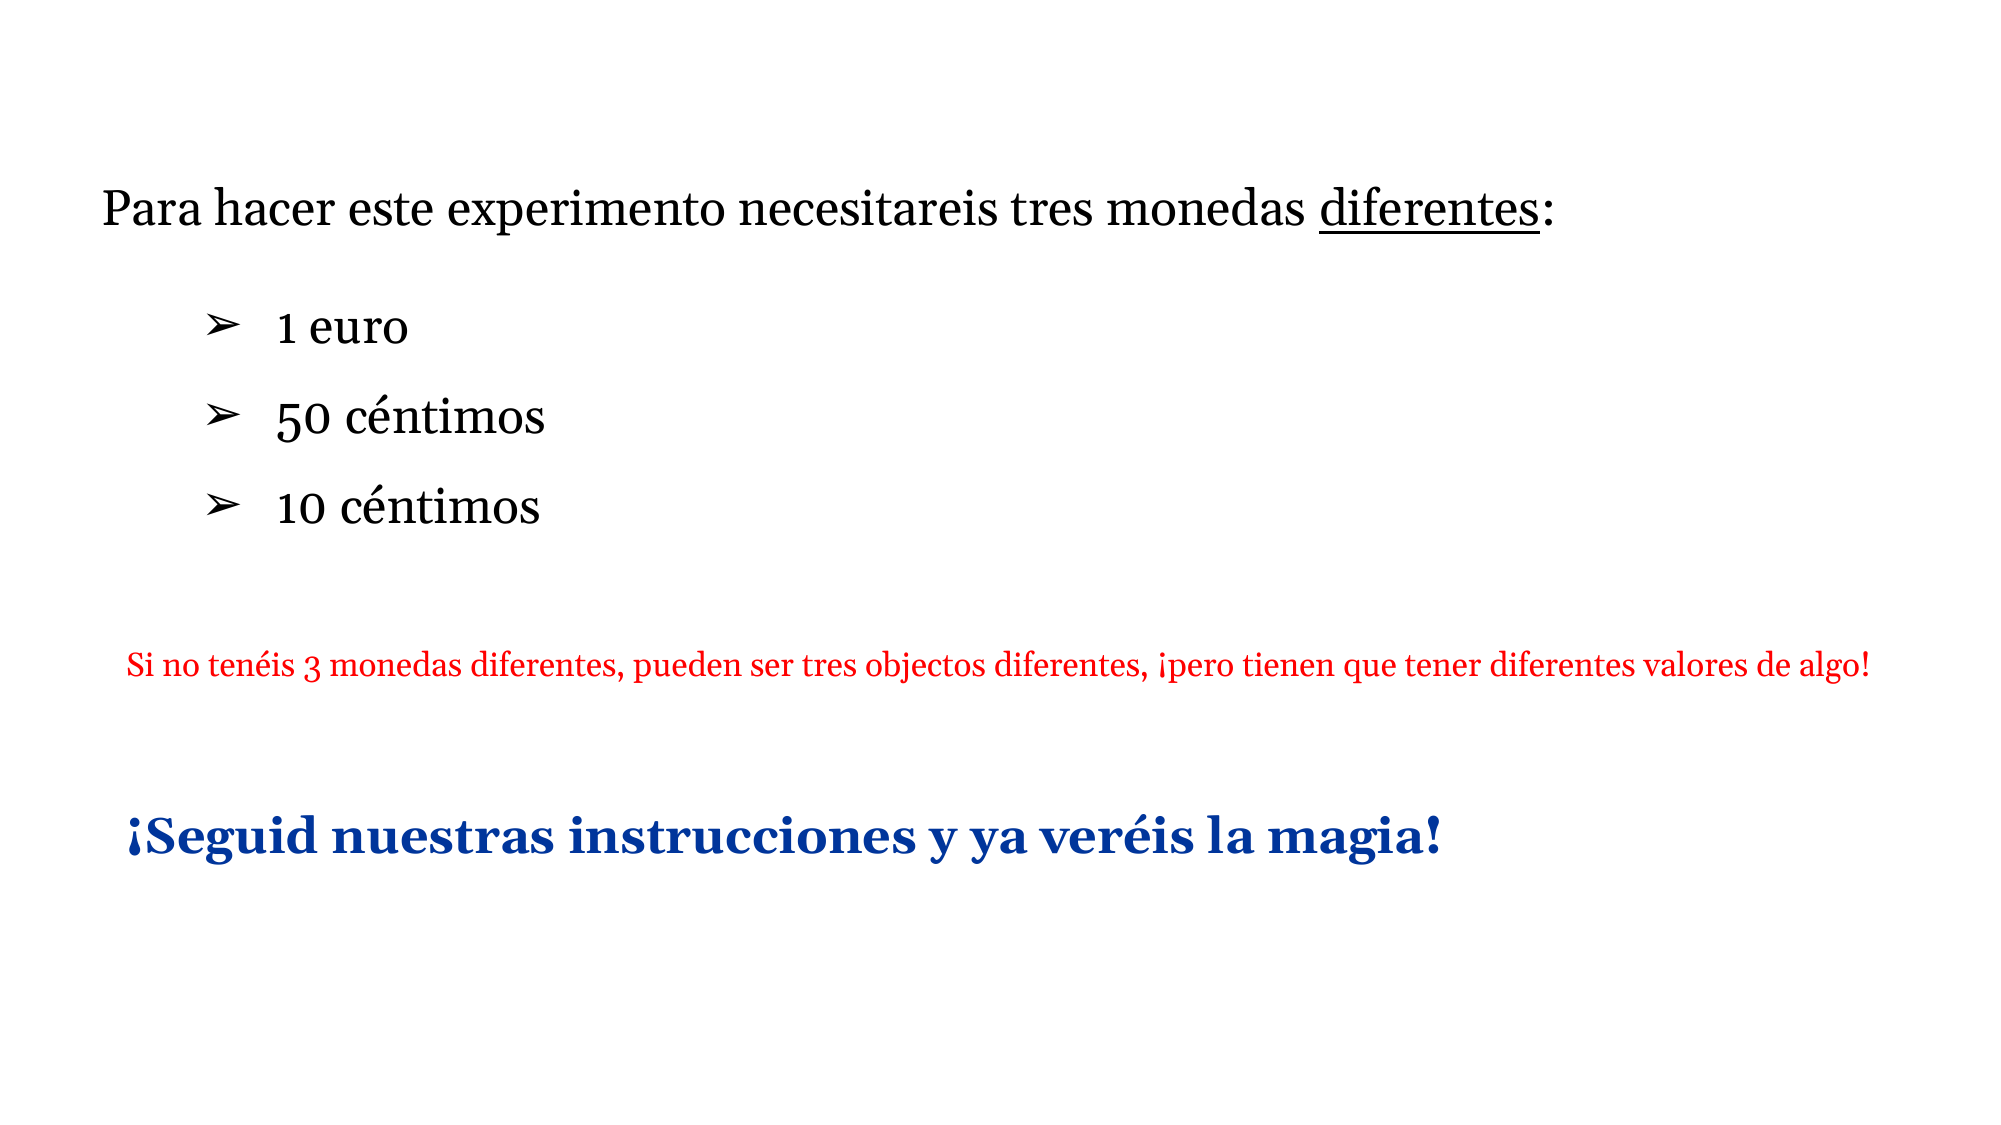

Para hacer este experimento necesitareis tres monedas diferentes:
1 euro
50 céntimos
10 céntimos

Si no tenéis 3 monedas diferentes, pueden ser tres objectos diferentes, ¡pero tienen que tener diferentes valores de algo!

¡Seguid nuestras instrucciones y ya veréis la magia!